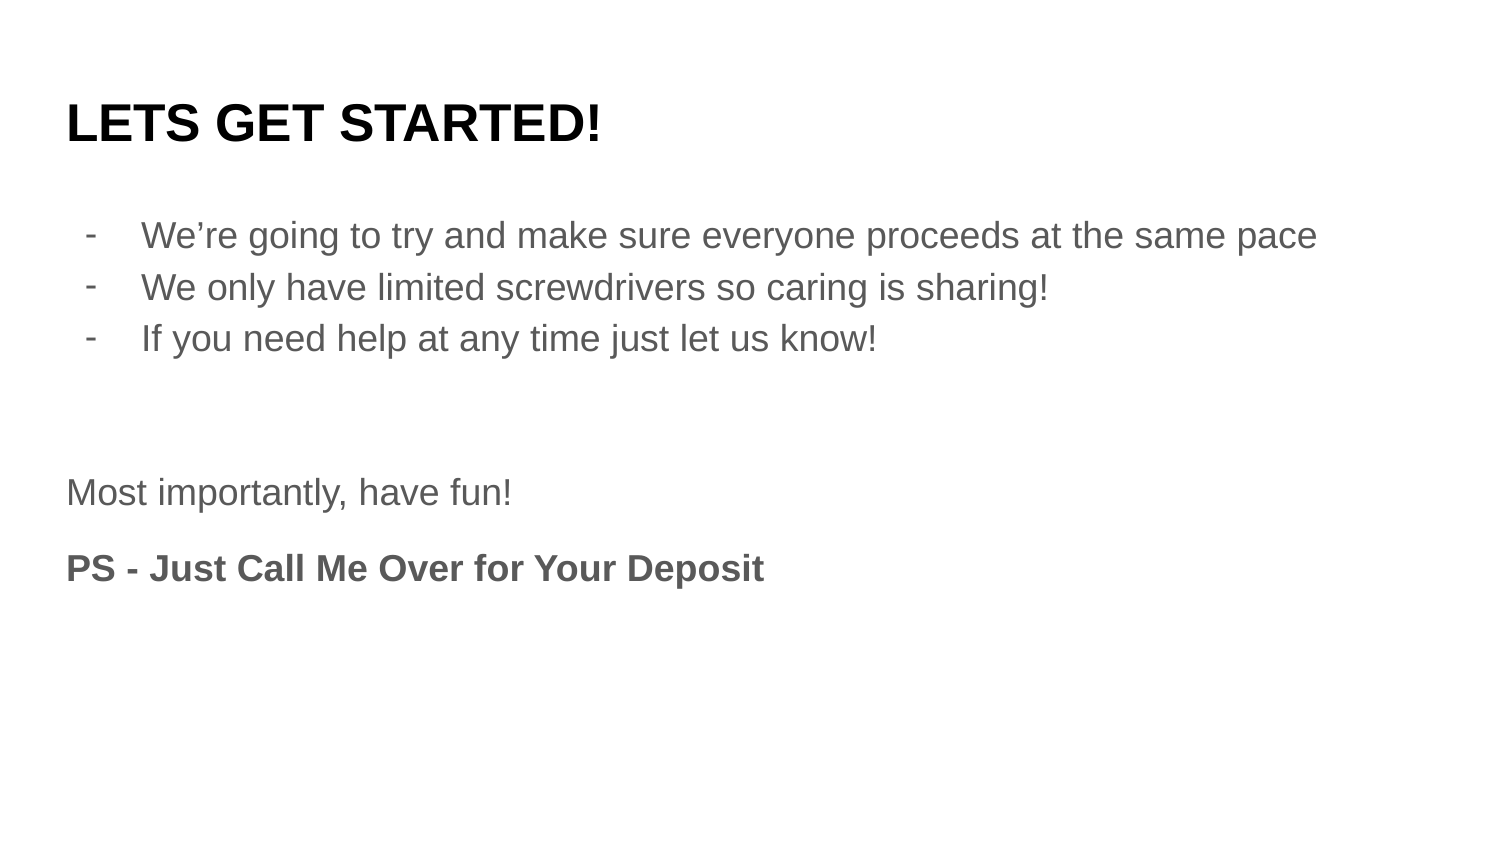

# LETS GET STARTED!
We’re going to try and make sure everyone proceeds at the same pace
We only have limited screwdrivers so caring is sharing!
If you need help at any time just let us know!

Most importantly, have fun!
PS - Just Call Me Over for Your Deposit